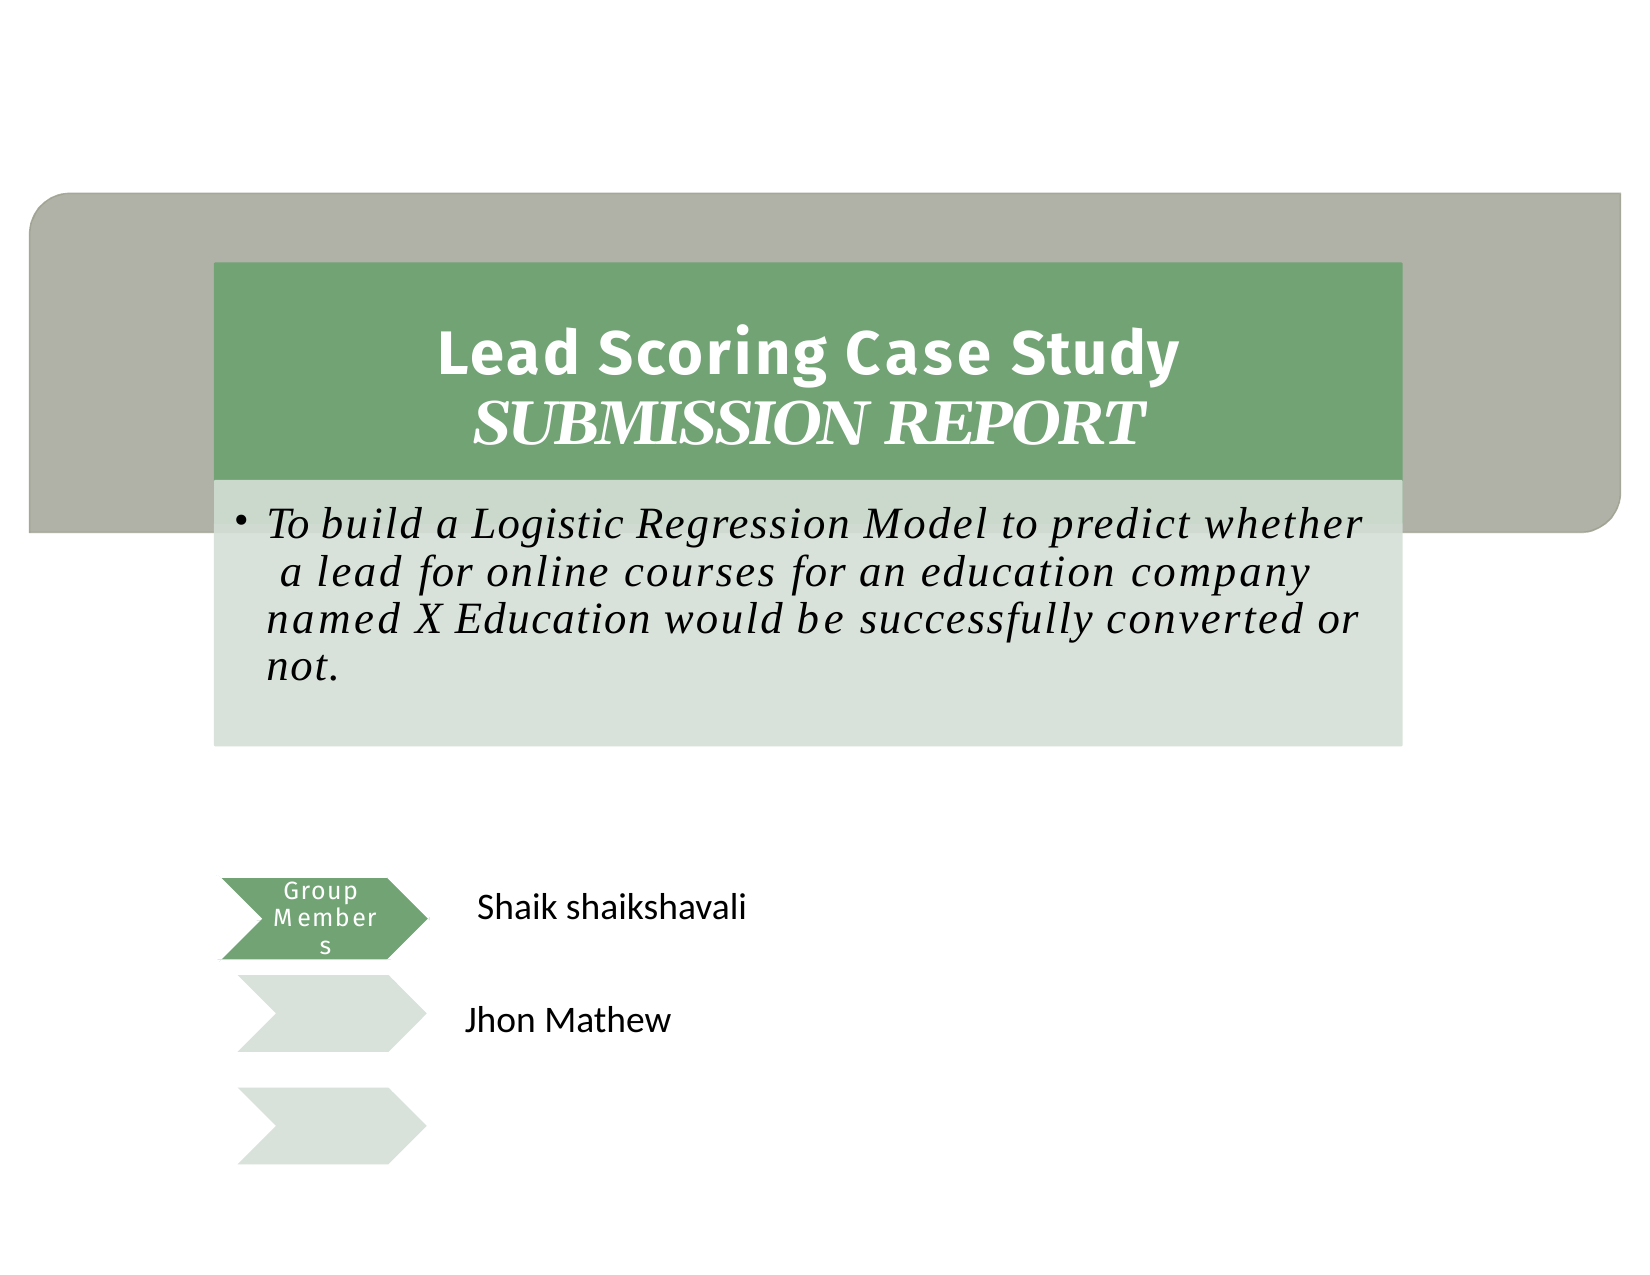

Lead Scoring Case Study
SUBMISSION REPORT

To build a Logistic Regression Model to predict whether  a lead for online courses for an education company  named X Education would be successfully converted or  not.
Group  Members
:

Shaik shaikshavali

Jhon Mathew